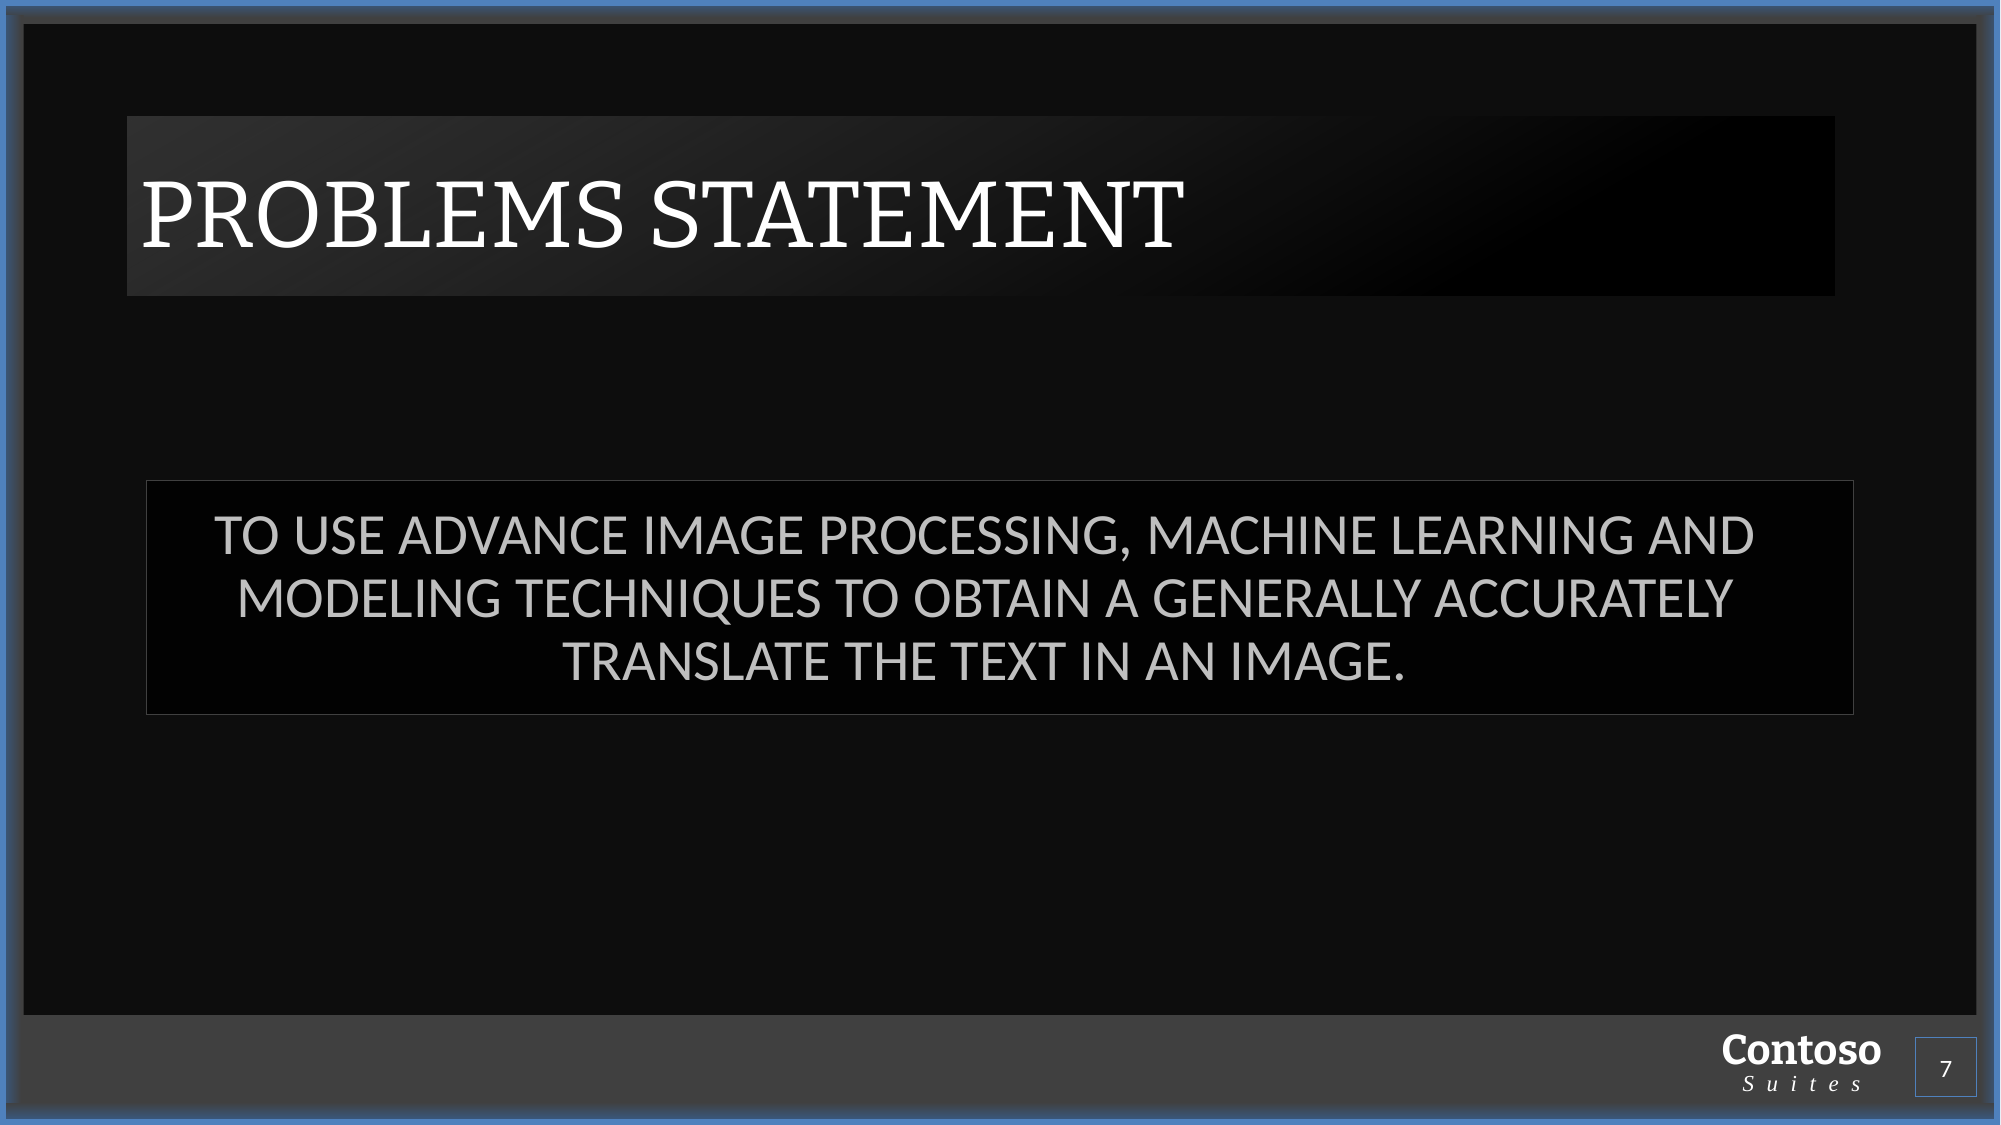

# PROBLEMS STATEMENT
TO USE ADVANCE IMAGE PROCESSING, MACHINE LEARNING AND MODELING TECHNIQUES TO OBTAIN A GENERALLY ACCURATELY TRANSLATE THE TEXT IN AN IMAGE.

7